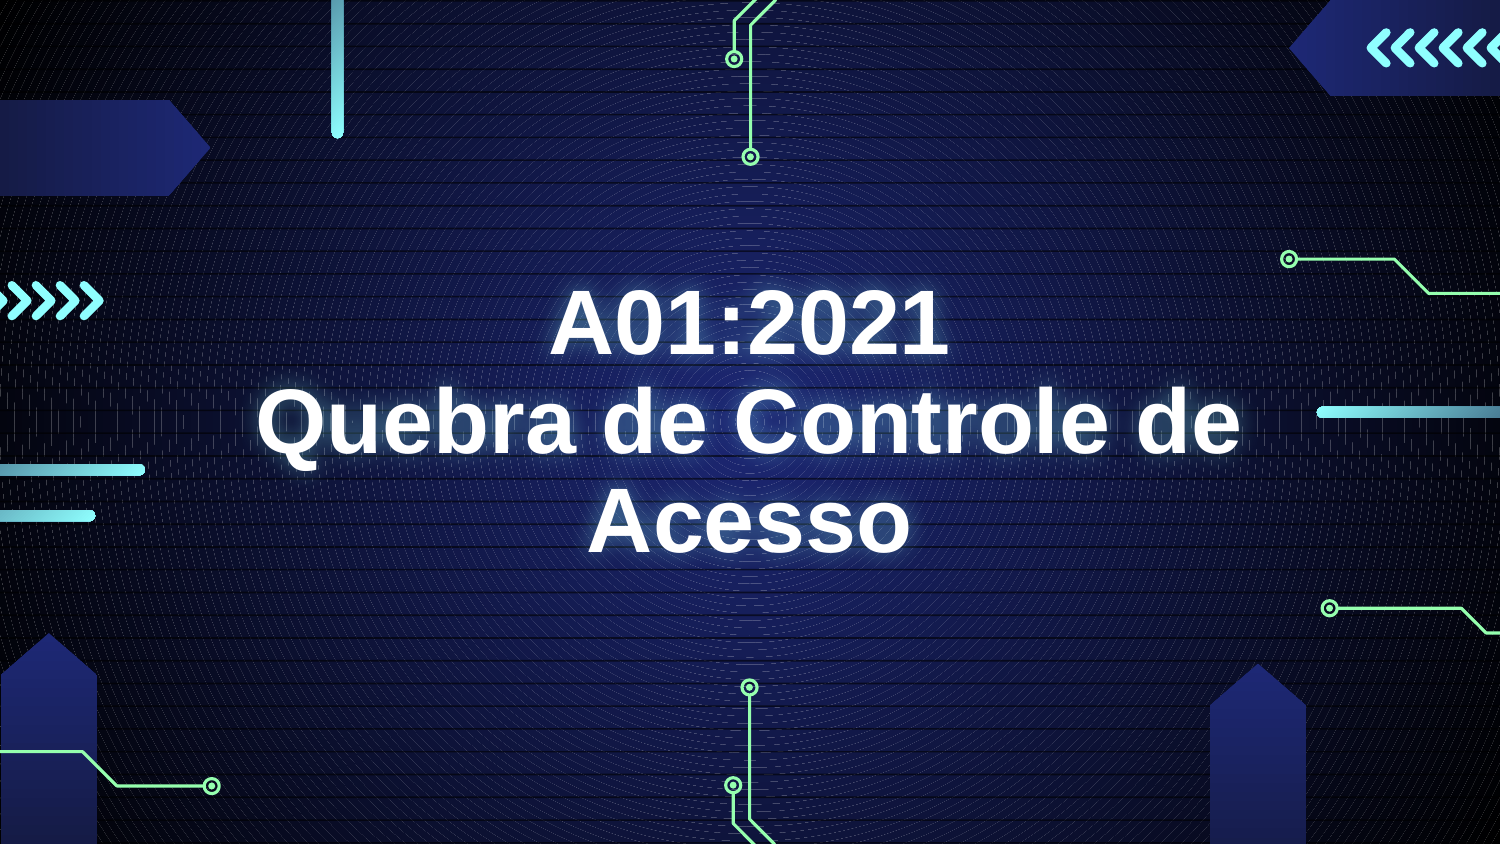

# A01:2021 Quebra de Controle de Acesso